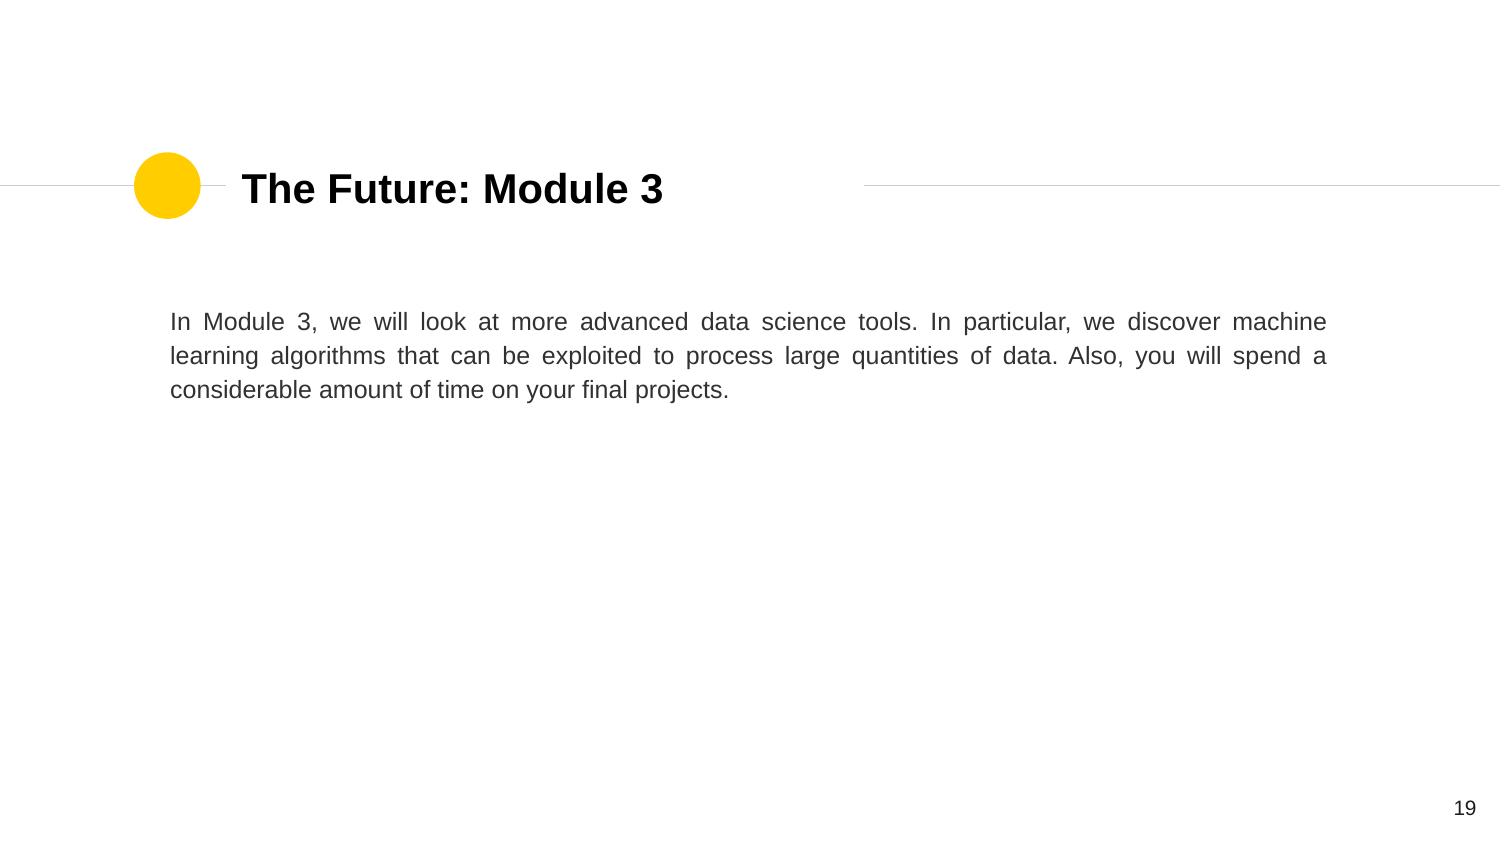

# The Future: Module 3
In Module 3, we will look at more advanced data science tools. In particular, we discover machine learning algorithms that can be exploited to process large quantities of data. Also, you will spend a considerable amount of time on your final projects.
19